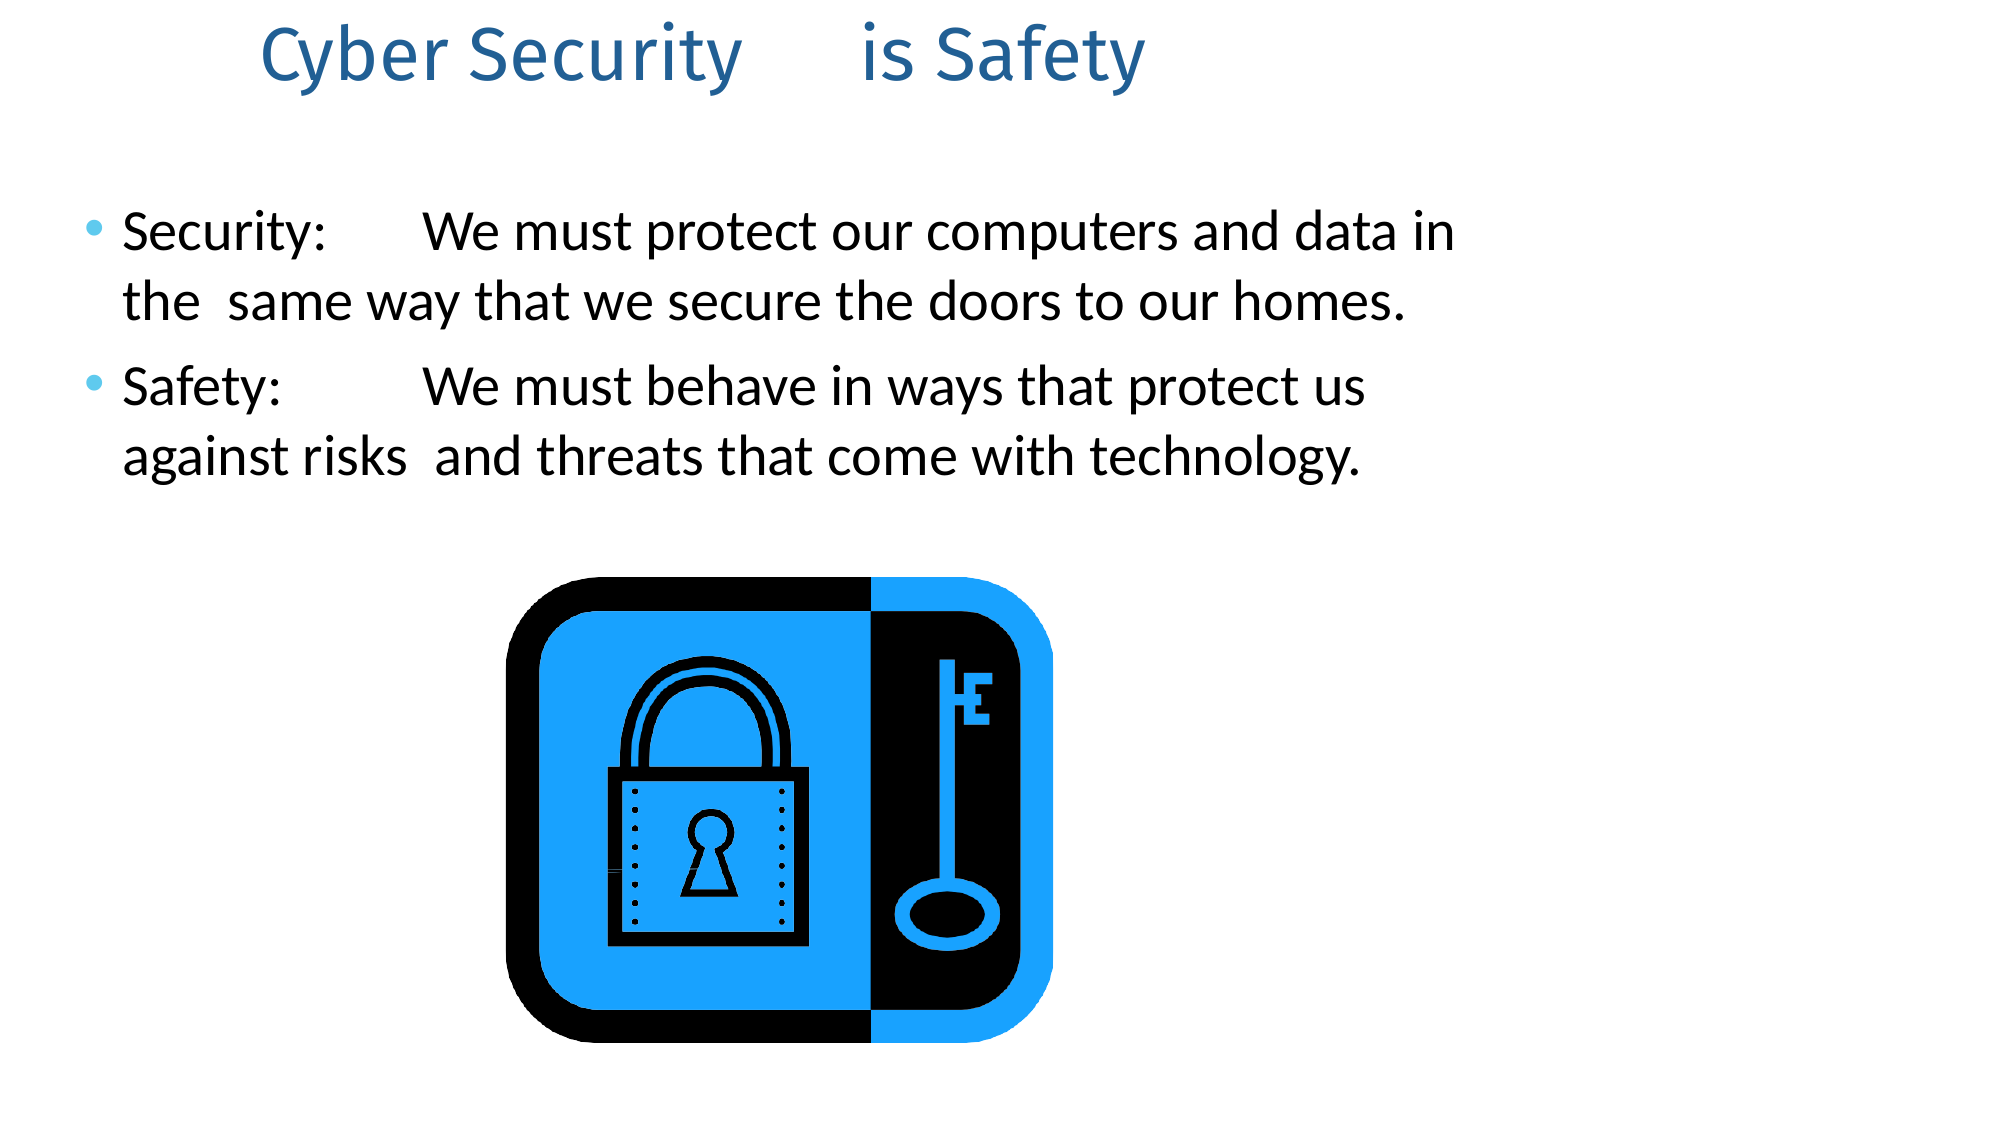

Cyber Security	is Safety
Security:	We must protect our computers and data in the  same way that we secure the doors to our homes.
Safety:	We must behave in ways that protect us against risks  and threats that come with technology.